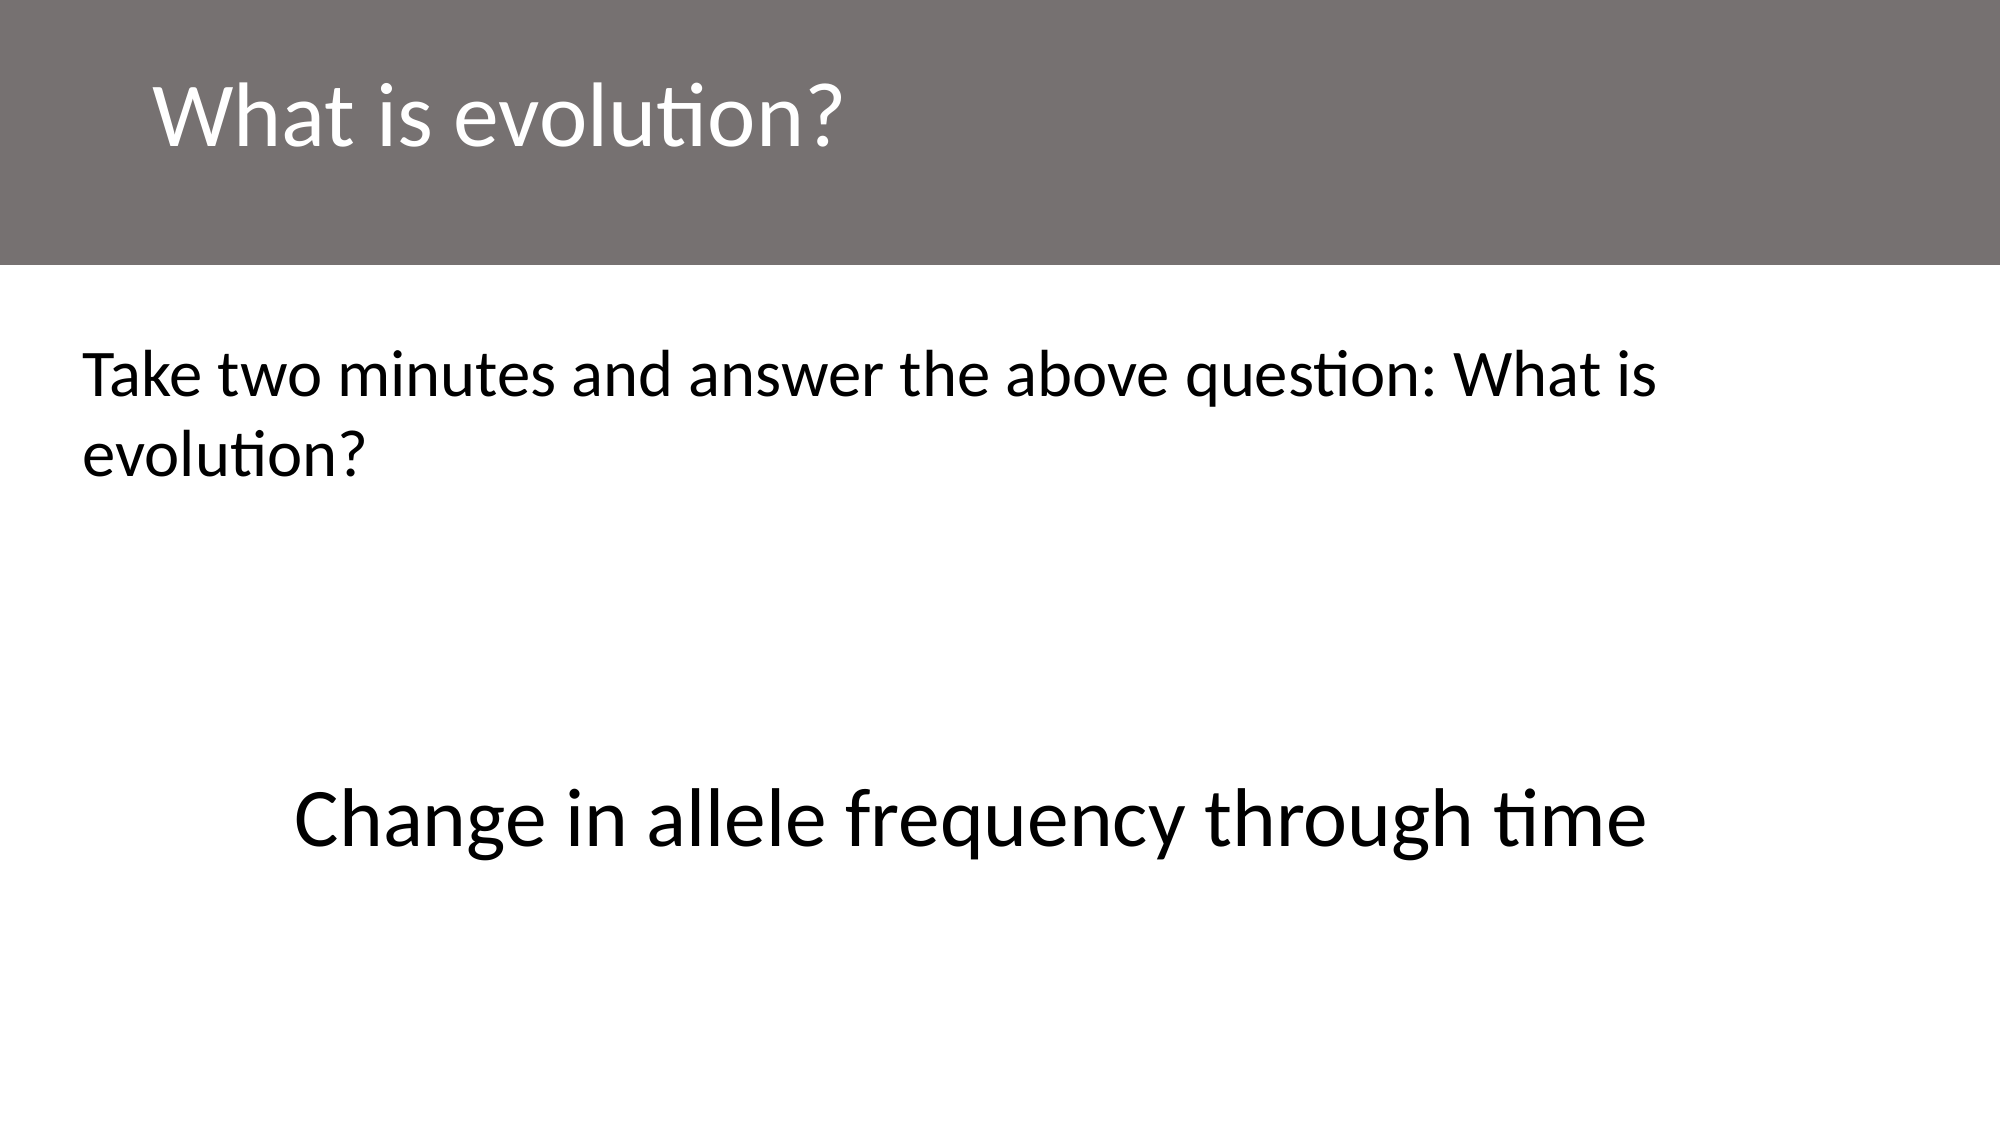

What is evolution?
Take two minutes and answer the above question: What is evolution?
Change in allele frequency through time